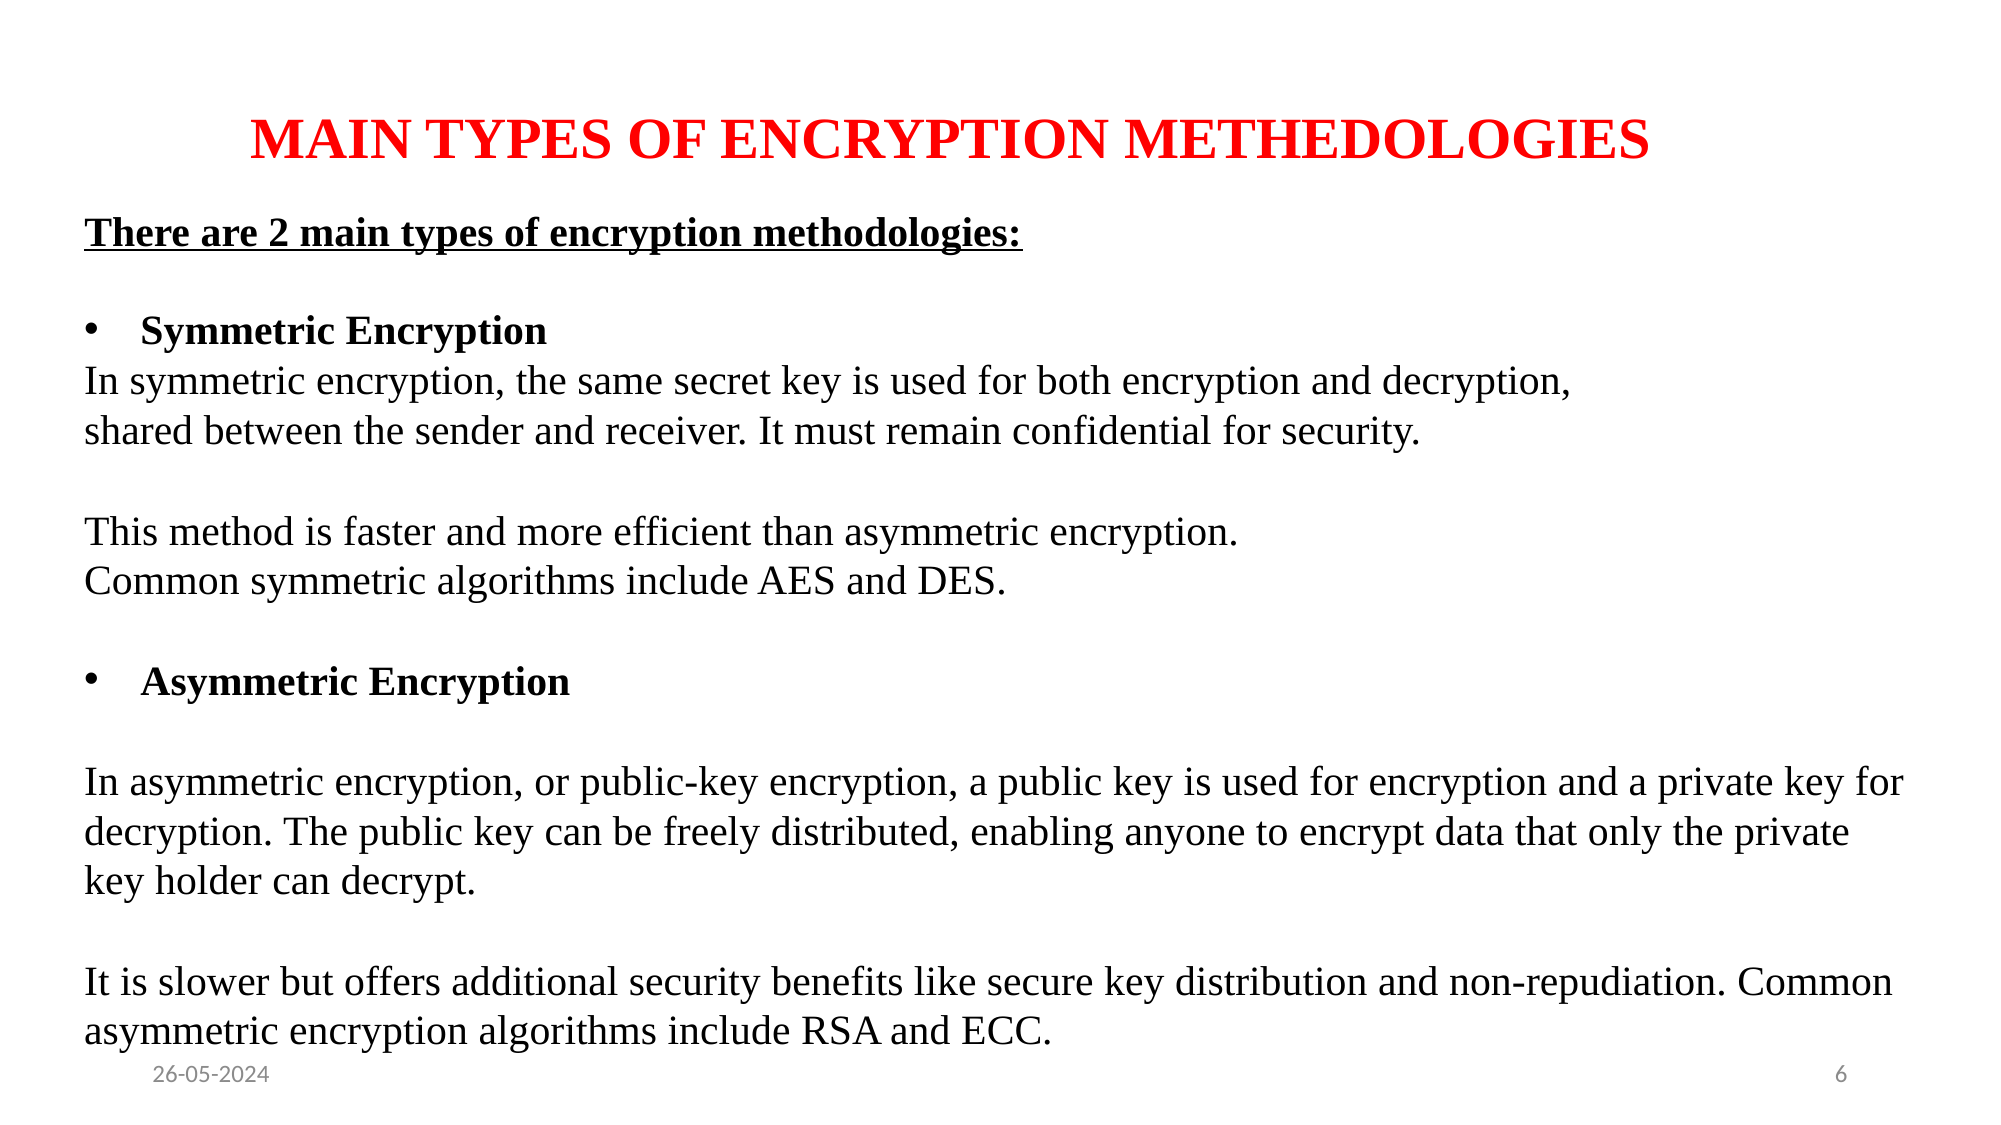

MAIN TYPES OF ENCRYPTION METHEDOLOGIES
There are 2 main types of encryption methodologies:
Symmetric Encryption
In symmetric encryption, the same secret key is used for both encryption and decryption,
shared between the sender and receiver. It must remain confidential for security.

This method is faster and more efficient than asymmetric encryption.
Common symmetric algorithms include AES and DES.

Asymmetric Encryption

In asymmetric encryption, or public-key encryption, a public key is used for encryption and a private key for decryption. The public key can be freely distributed, enabling anyone to encrypt data that only the private key holder can decrypt.

It is slower but offers additional security benefits like secure key distribution and non-repudiation. Common asymmetric encryption algorithms include RSA and ECC.

26-05-2024
6